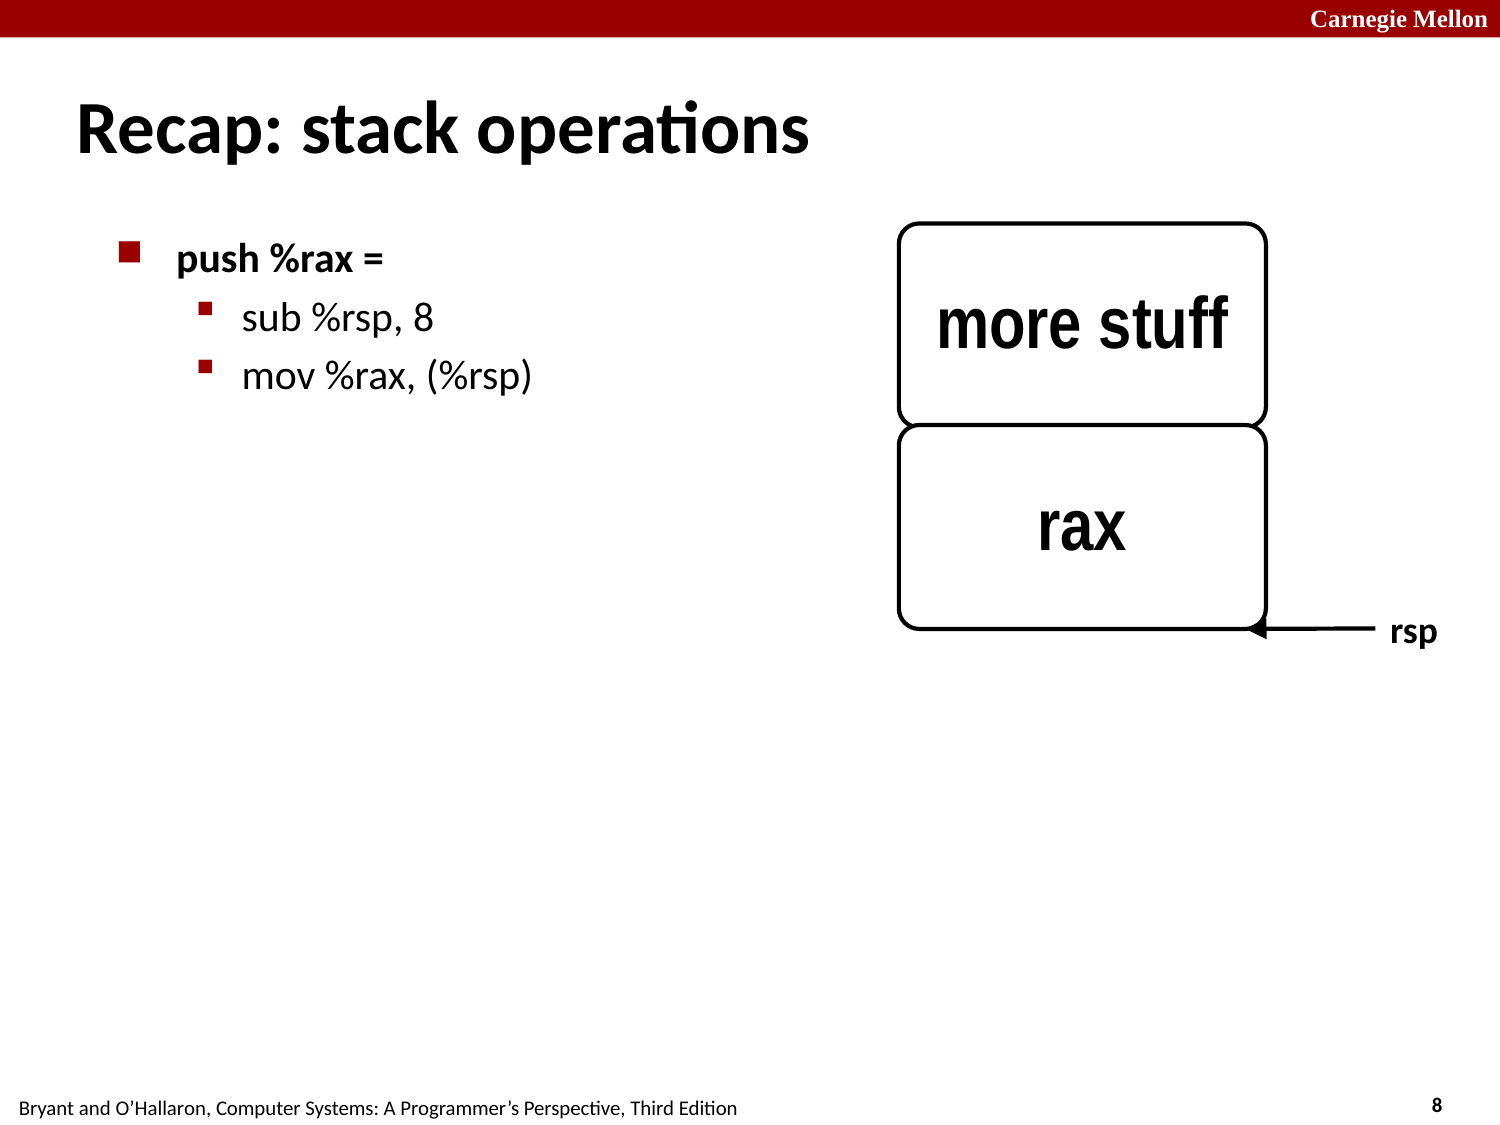

# Recap: stack operations
push %rax =
sub %rsp, 8
mov %rax, (%rsp)
more stuff
rax
rsp